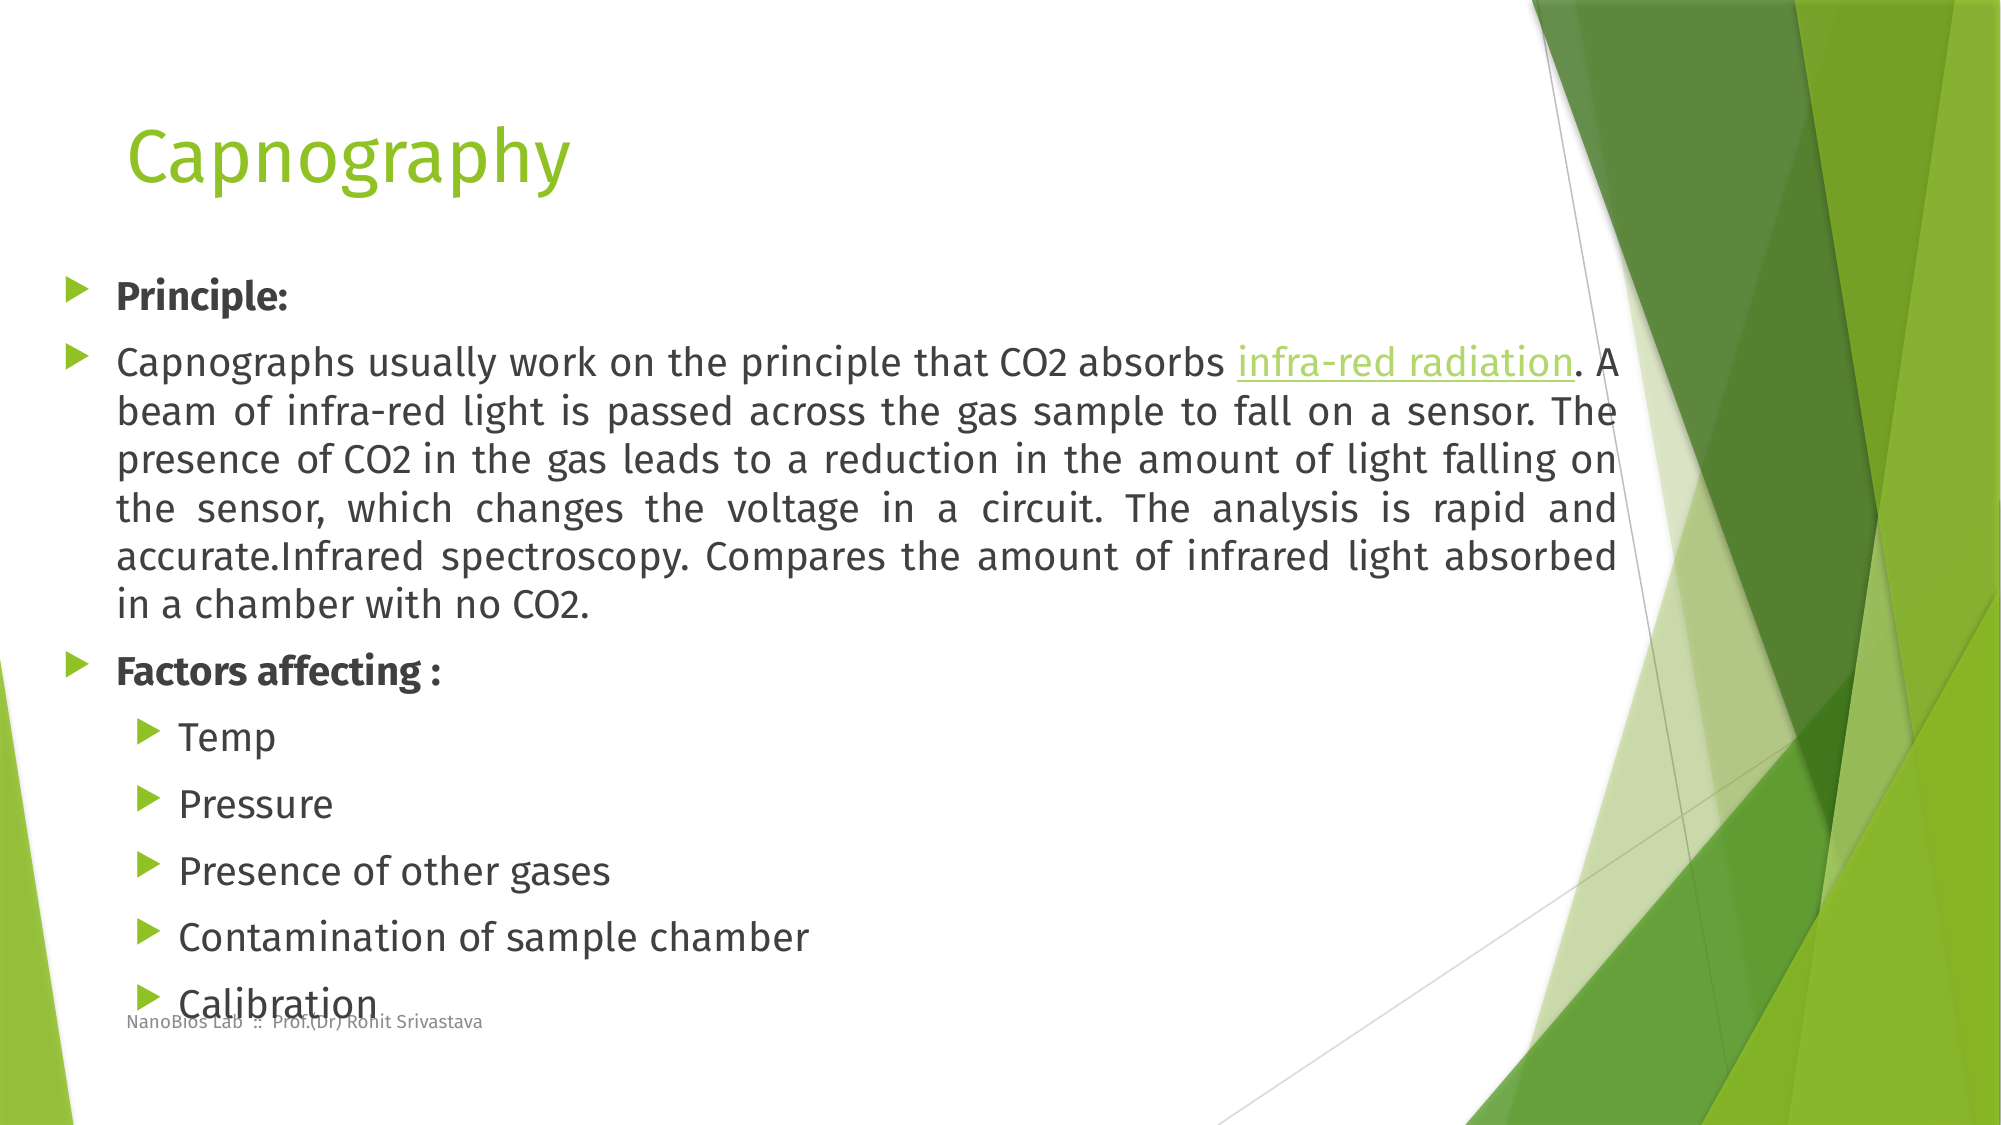

# Capnography
Principle:
Capnographs usually work on the principle that CO2 absorbs infra-red radiation. A beam of infra-red light is passed across the gas sample to fall on a sensor. The presence of CO2 in the gas leads to a reduction in the amount of light falling on the sensor, which changes the voltage in a circuit. The analysis is rapid and accurate.Infrared spectroscopy. Compares the amount of infrared light absorbed in a chamber with no CO2.
Factors affecting :
Temp
Pressure
Presence of other gases
Contamination of sample chamber
Calibration
NanoBios Lab  ::  Prof.(Dr) Rohit Srivastava